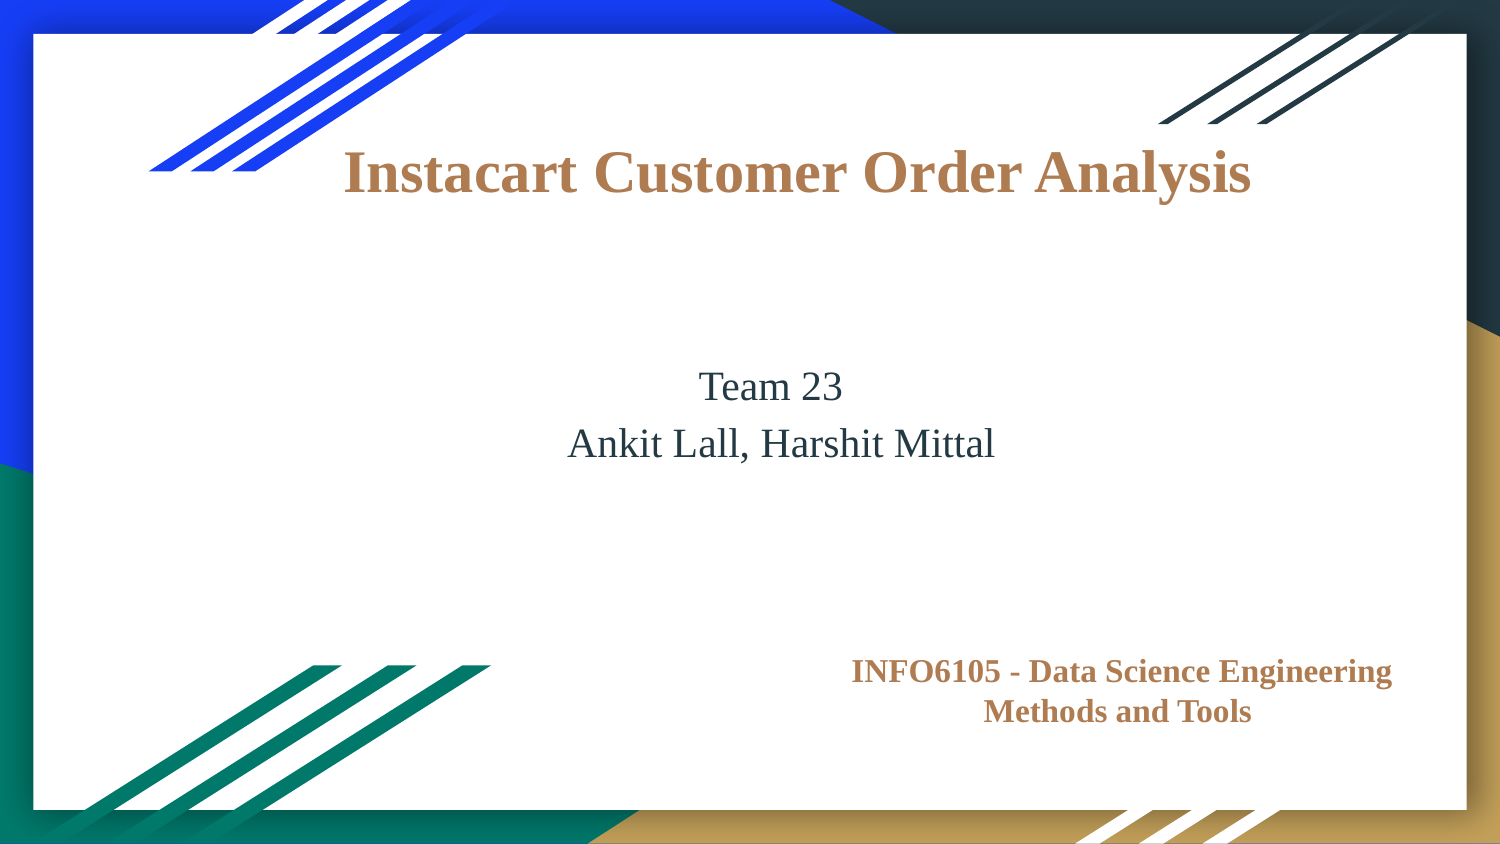

Instacart Customer Order Analysis

Team 23
 Ankit Lall, Harshit Mittal

# INFO6105 - Data Science Engineering Methods and Tools